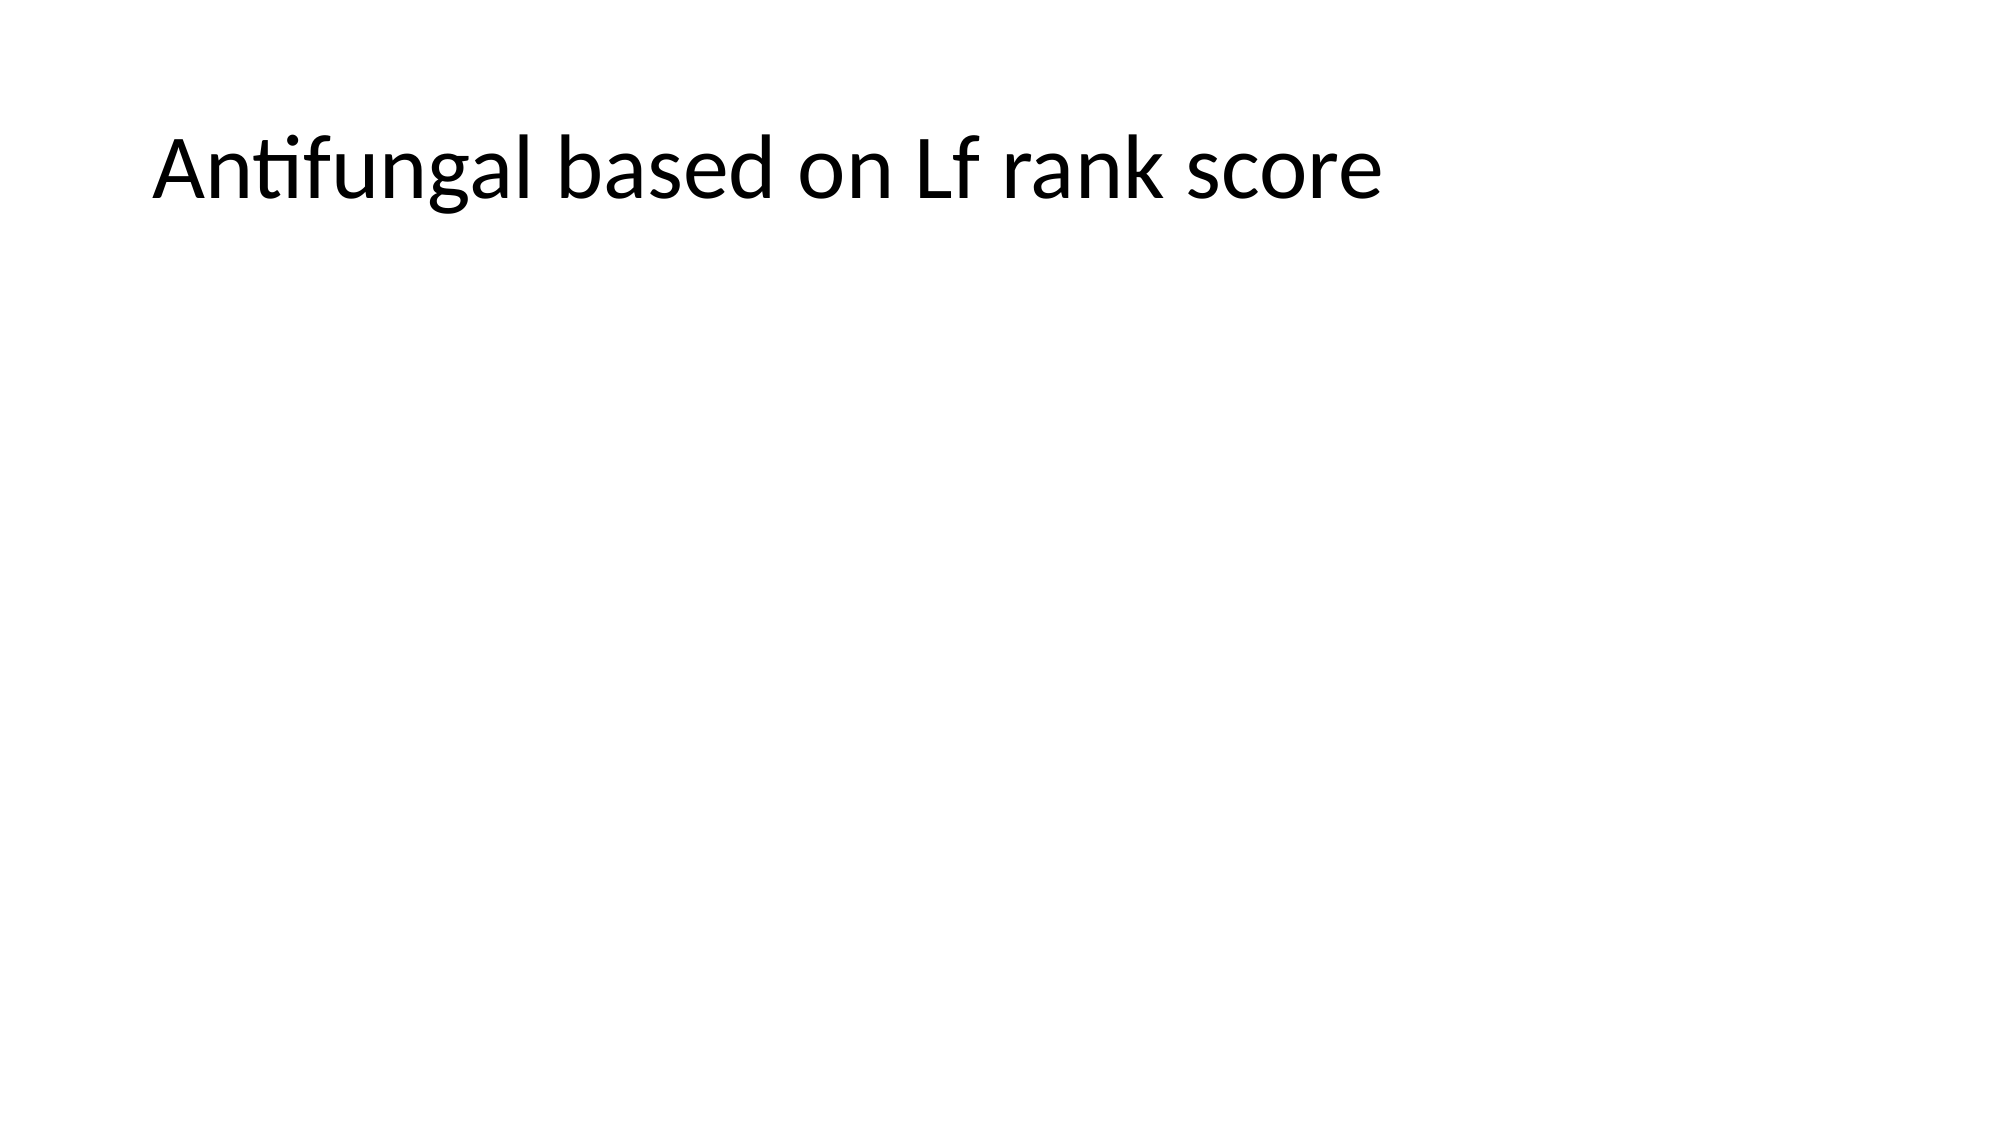

# Antifungal based on Lf rank score